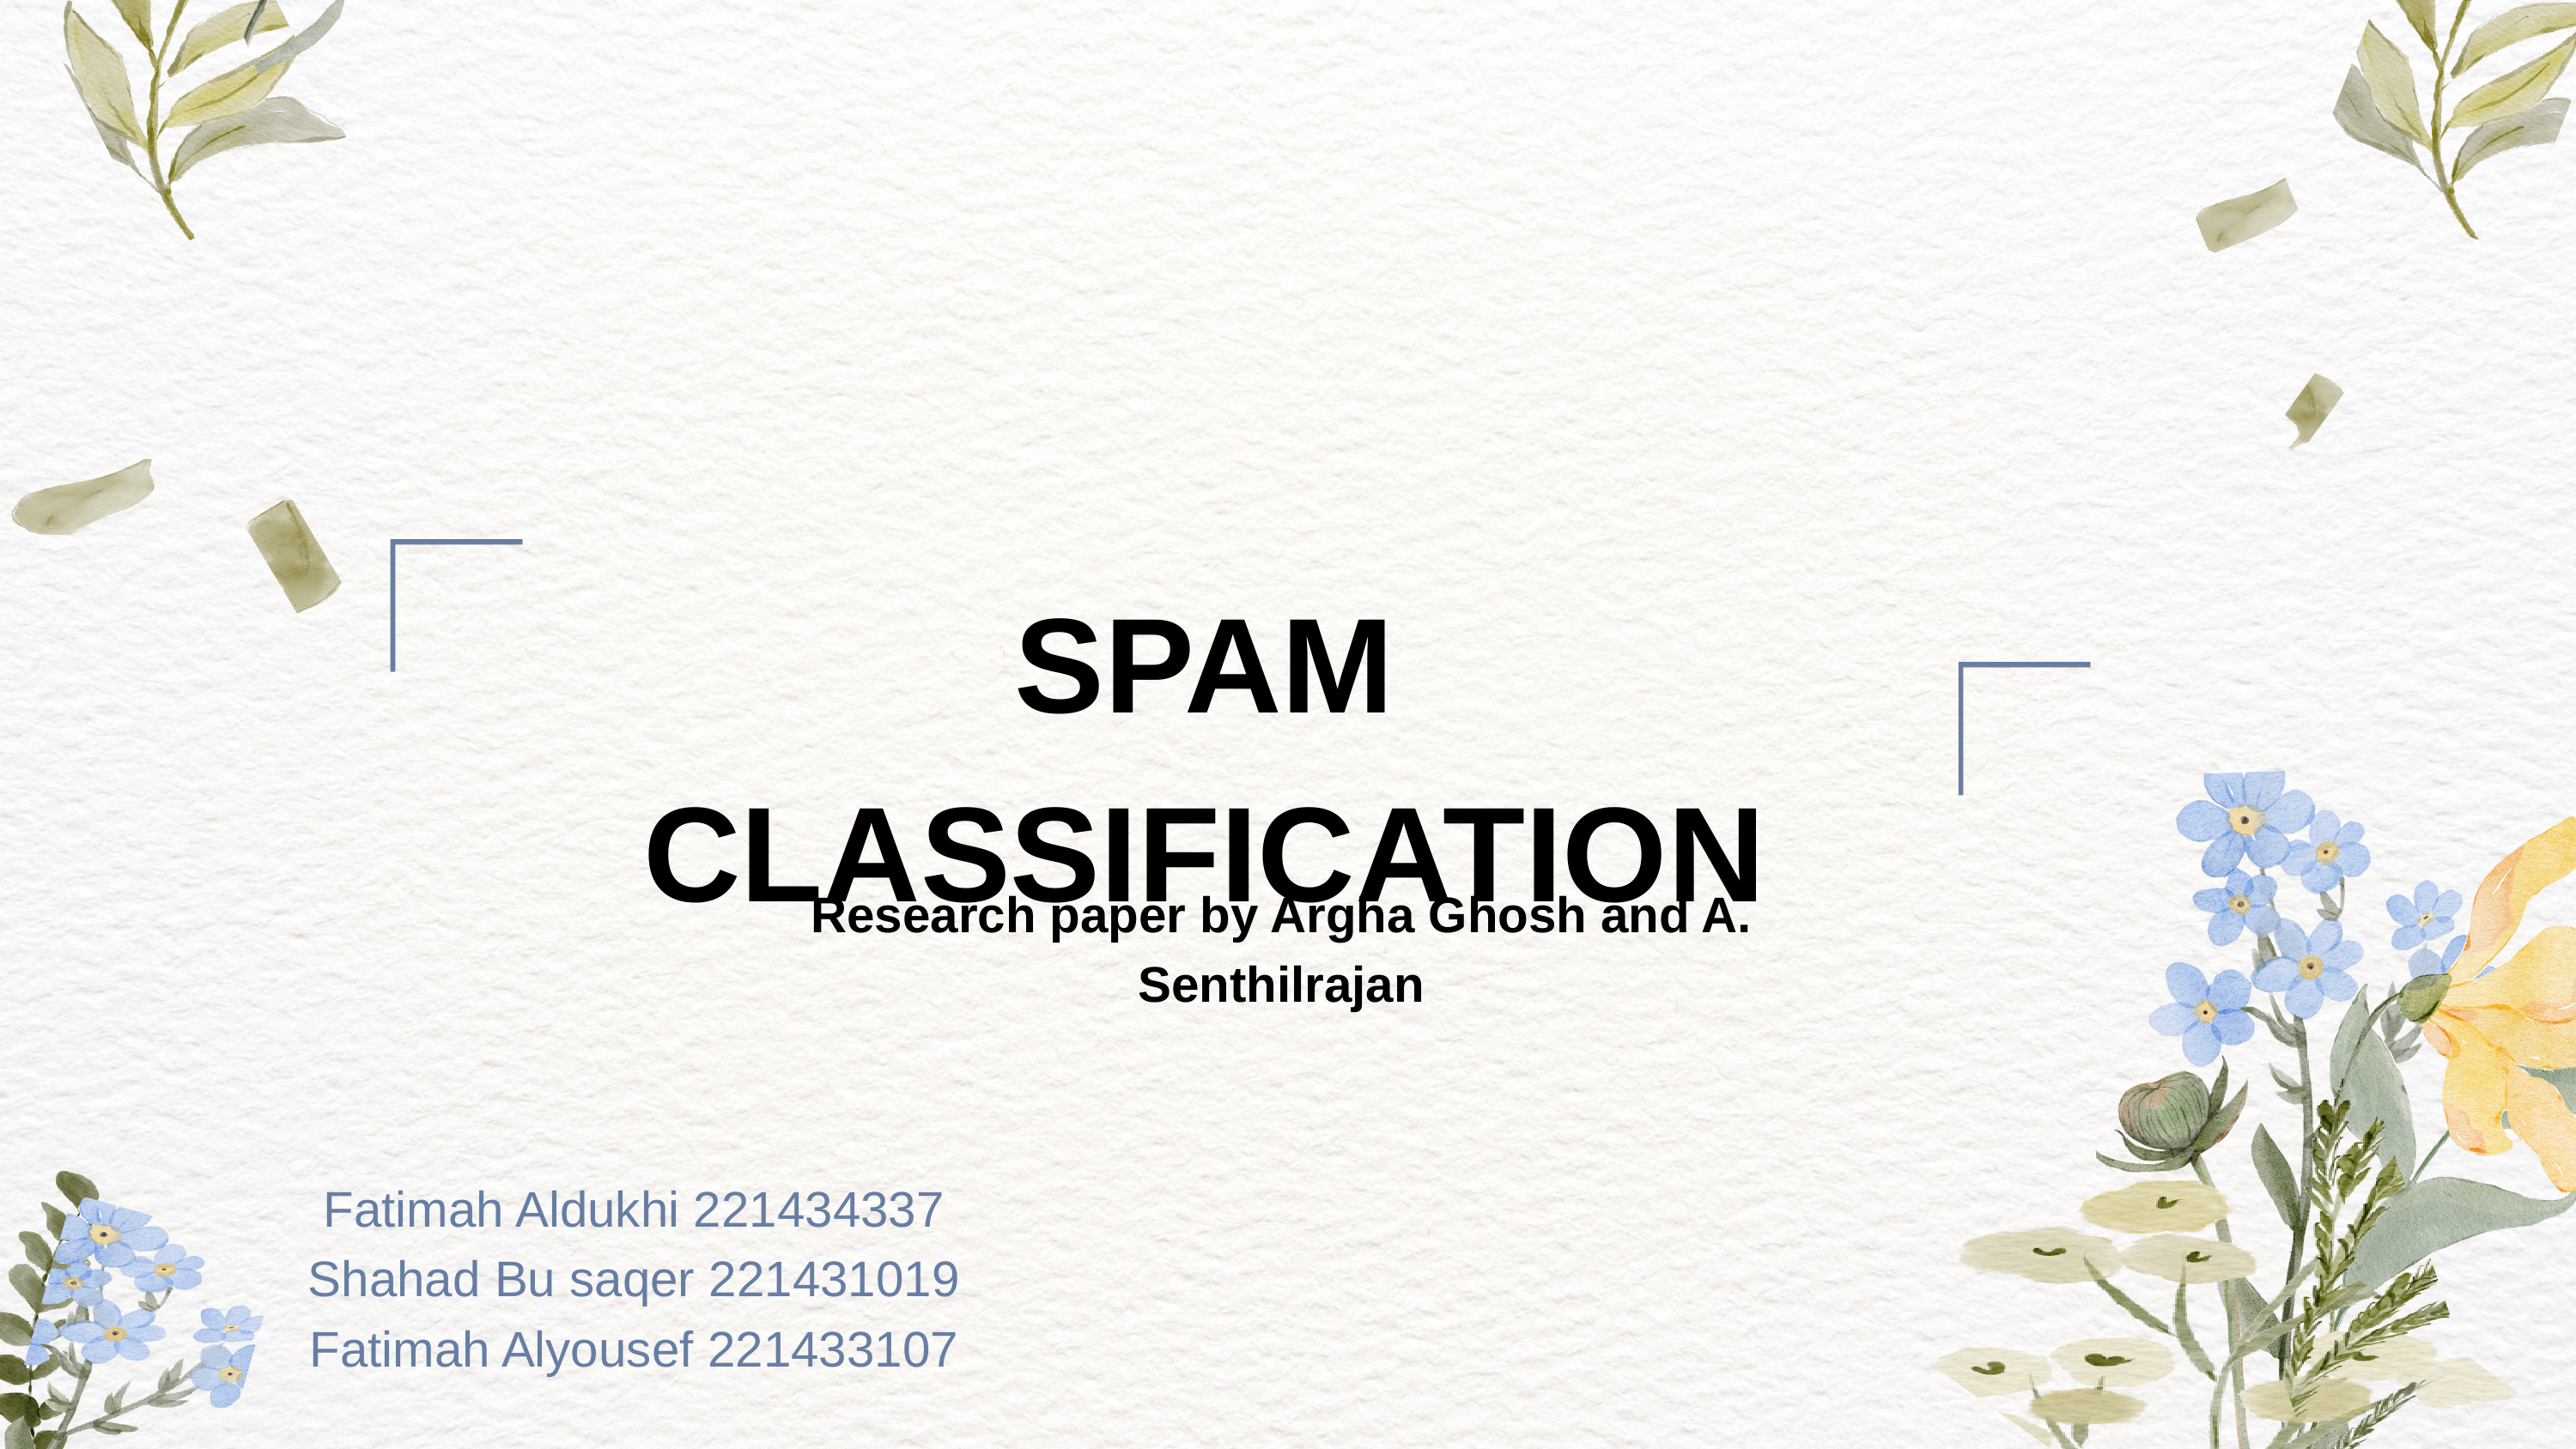

SPAM CLASSIFICATION

Research paper by Argha Ghosh and A. Senthilrajan

Fatimah Aldukhi 221434337
Shahad Bu saqer 221431019
Fatimah Alyousef 221433107